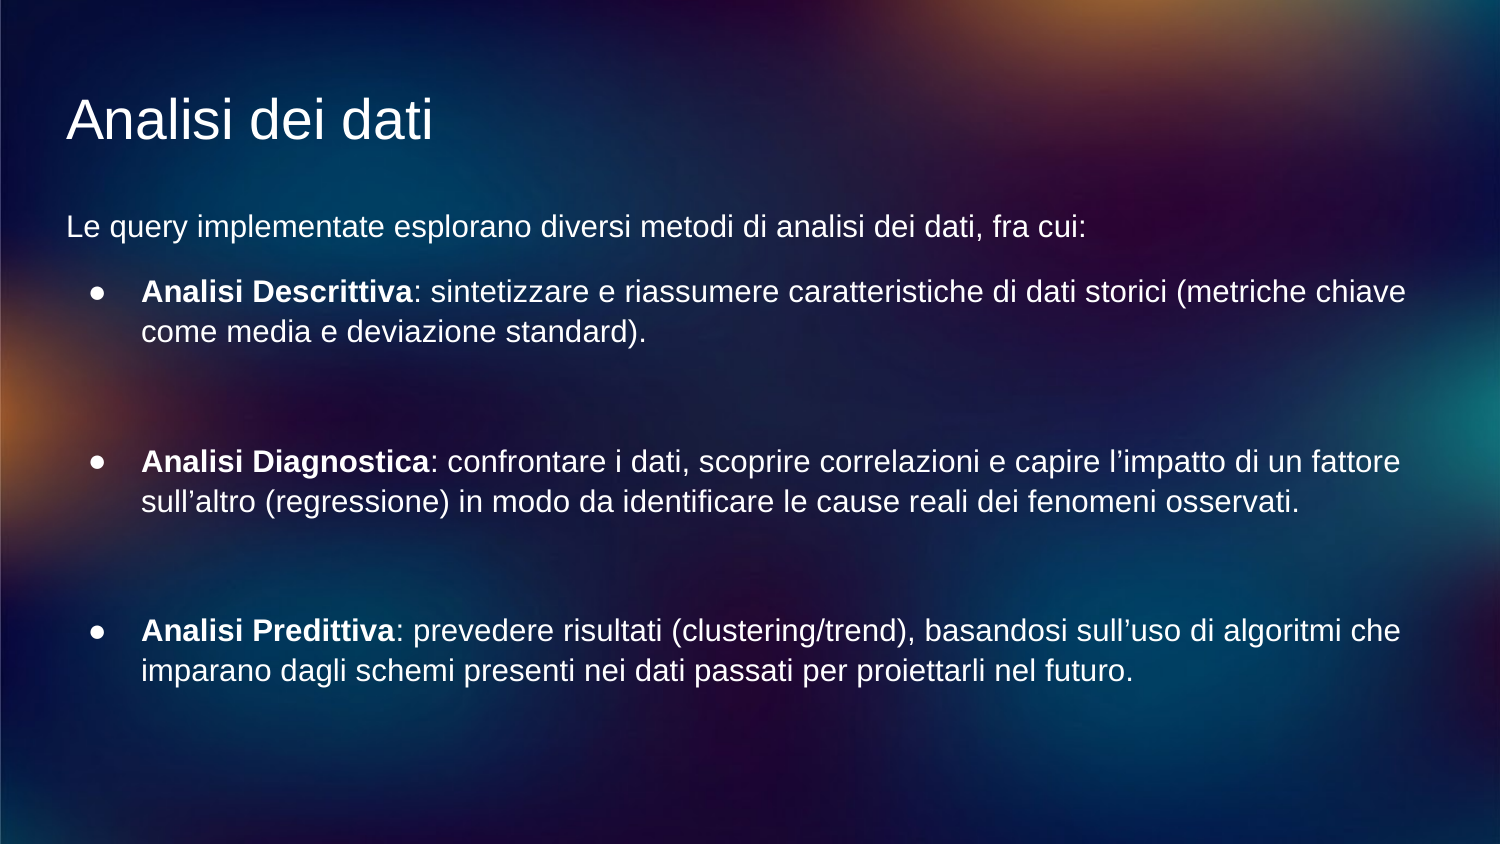

# Analisi dei dati
Le query implementate esplorano diversi metodi di analisi dei dati, fra cui:
Analisi Descrittiva: sintetizzare e riassumere caratteristiche di dati storici (metriche chiave come media e deviazione standard).

Analisi Diagnostica: confrontare i dati, scoprire correlazioni e capire l’impatto di un fattore sull’altro (regressione) in modo da identificare le cause reali dei fenomeni osservati.

Analisi Predittiva: prevedere risultati (clustering/trend), basandosi sull’uso di algoritmi che imparano dagli schemi presenti nei dati passati per proiettarli nel futuro.